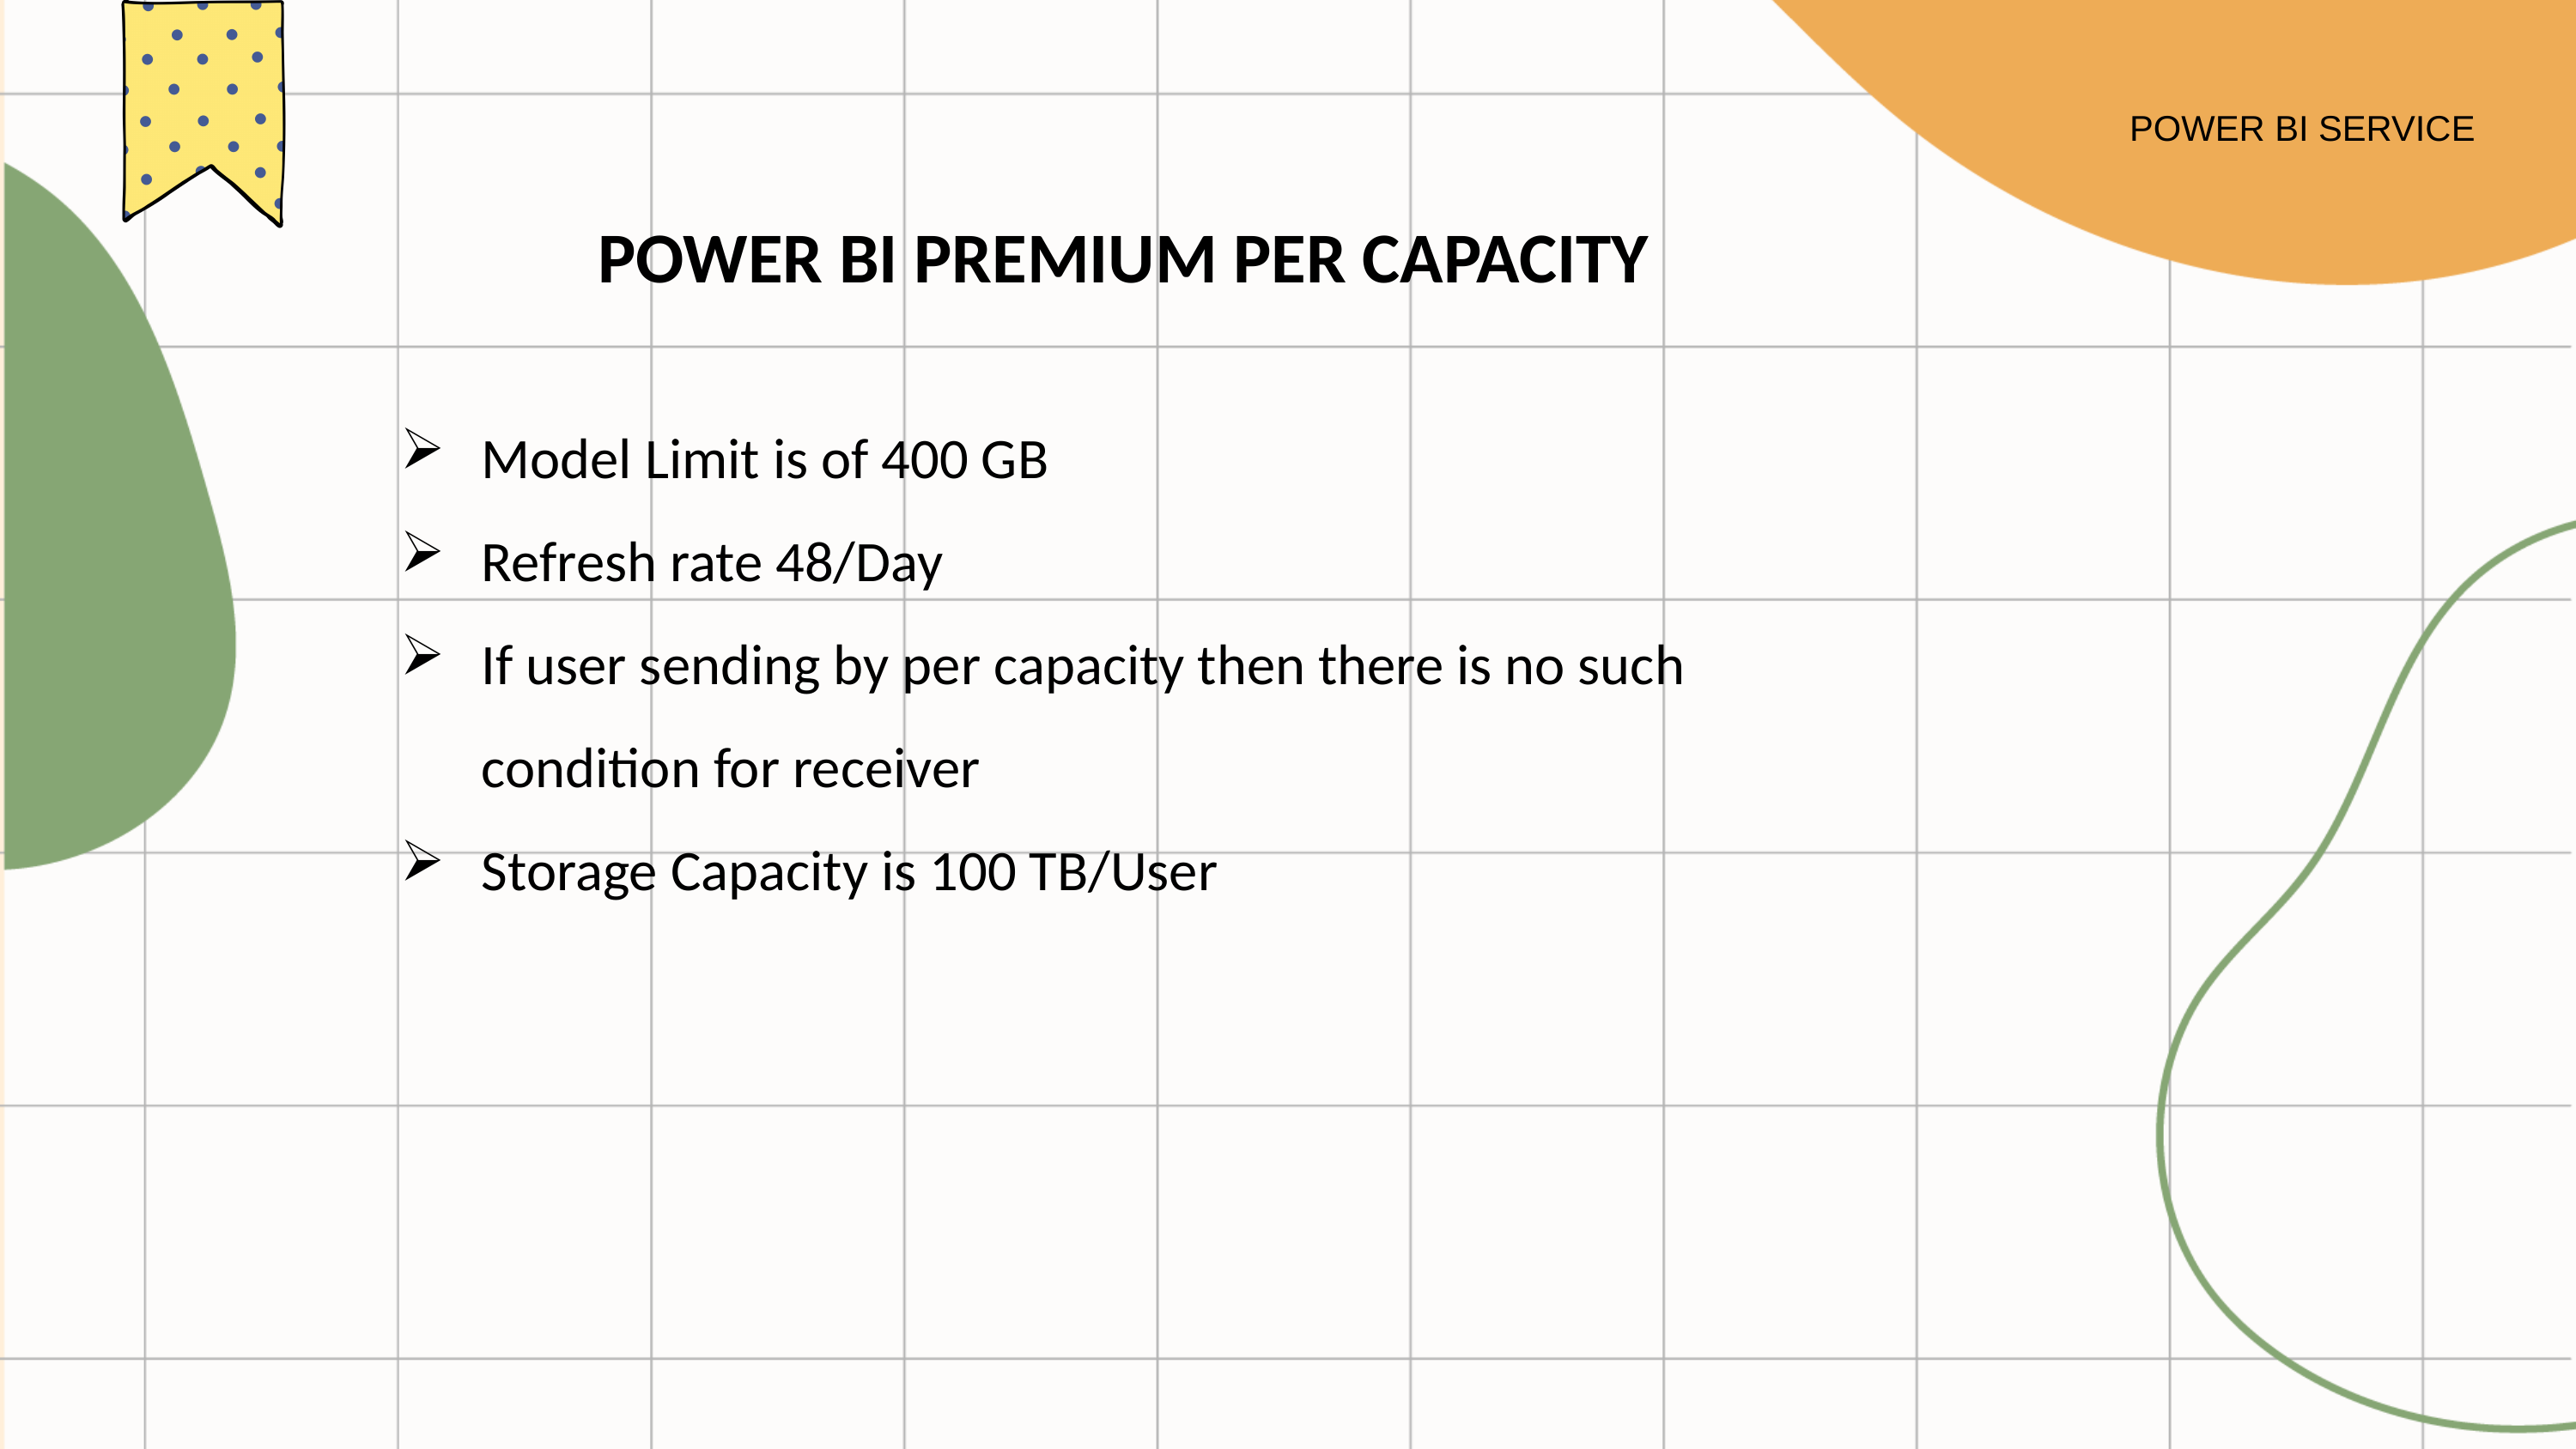

POWER BI PREMIUM PER CAPACITY

Model Limit is of 400 GB
Refresh rate 48/Day
If user sending by per capacity then there is no such condition for receiver
Storage Capacity is 100 TB/User

POWER BI SERVICE